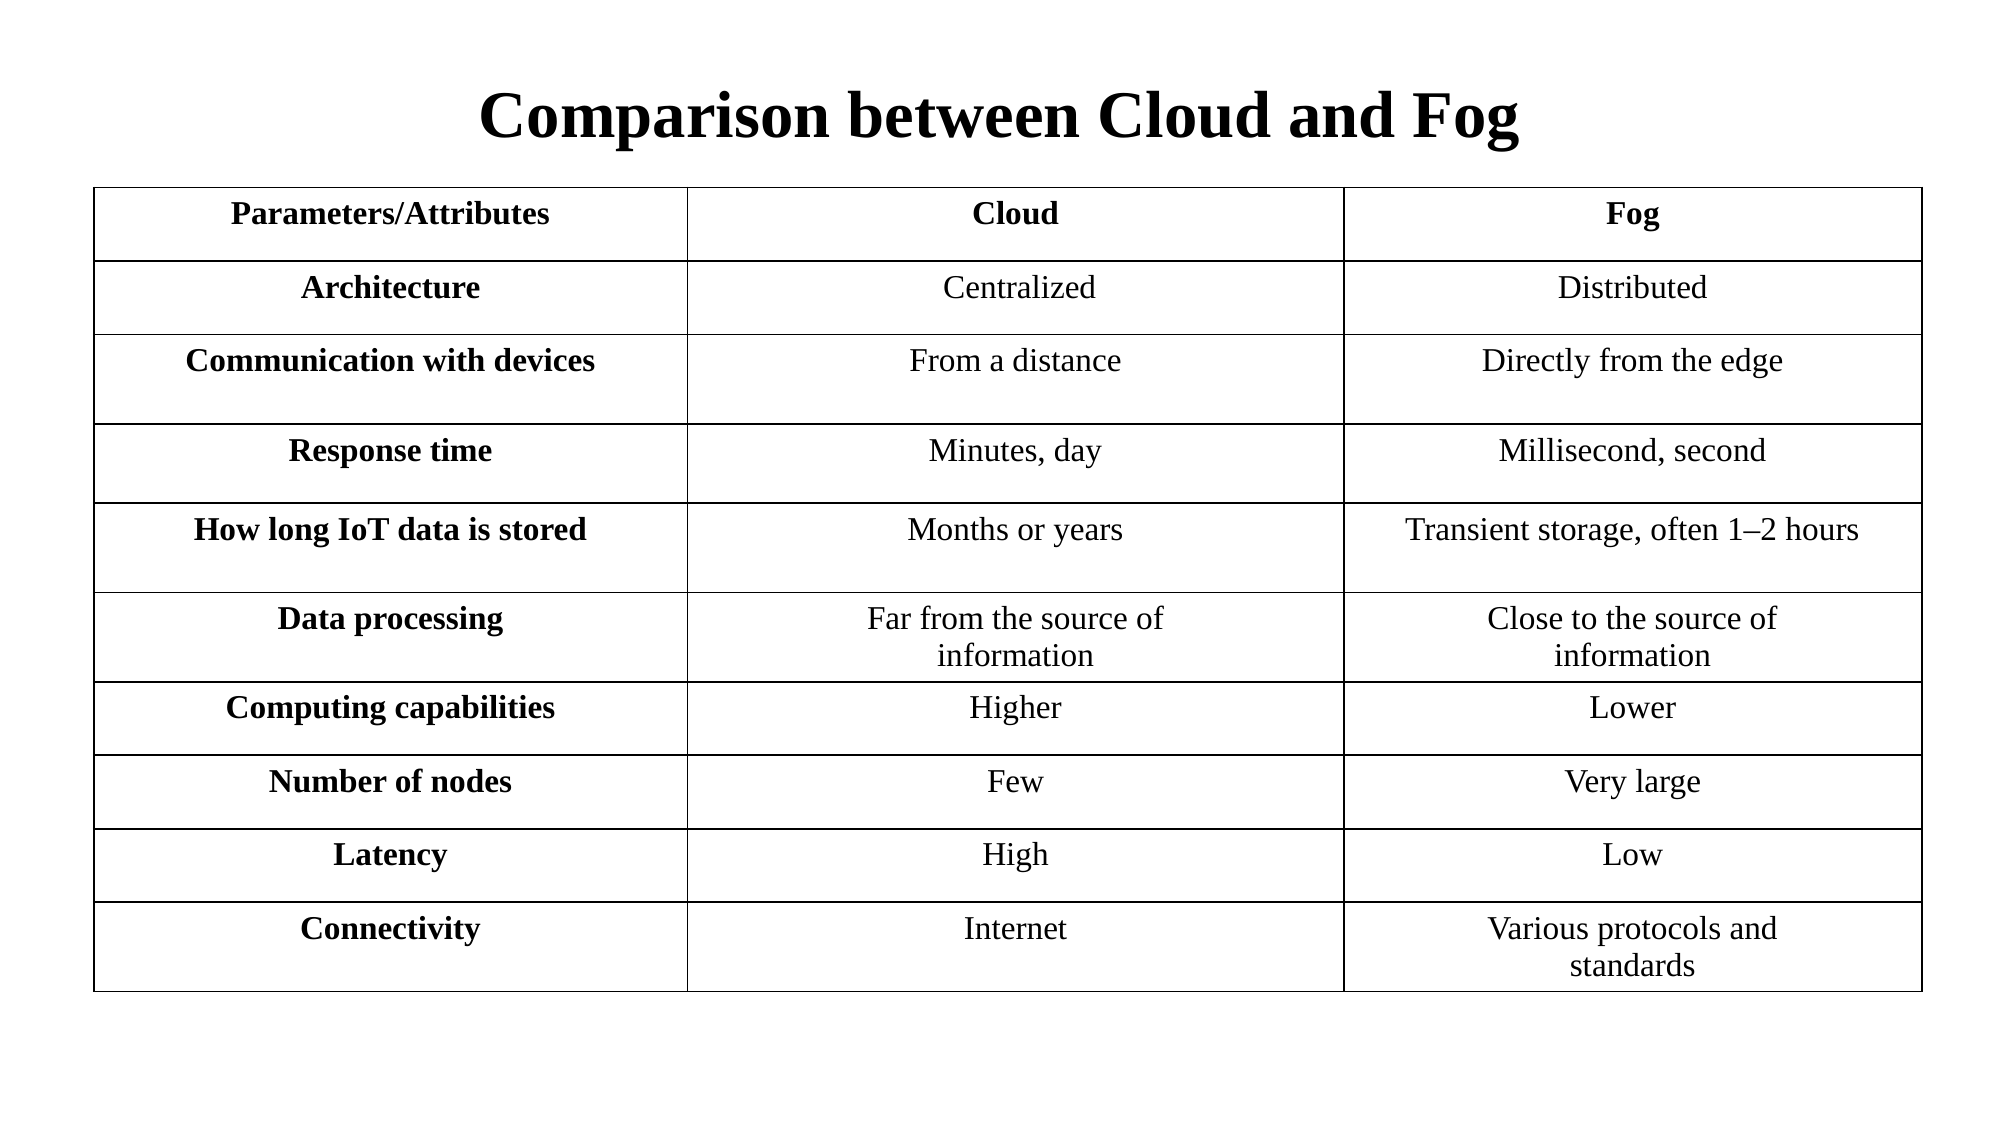

# Comparison between Cloud and Fog
| Parameters/Attributes | Cloud | Fog |
| --- | --- | --- |
| Architecture | Centralized | Distributed |
| Communication with devices | From a distance | Directly from the edge |
| Response time | Minutes, day | Millisecond, second |
| How long IoT data is stored | Months or years | Transient storage, often 1–2 hours |
| Data processing | Far from the source of information | Close to the source of information |
| Computing capabilities | Higher | Lower |
| Number of nodes | Few | Very large |
| Latency | High | Low |
| Connectivity | Internet | Various protocols and standards |